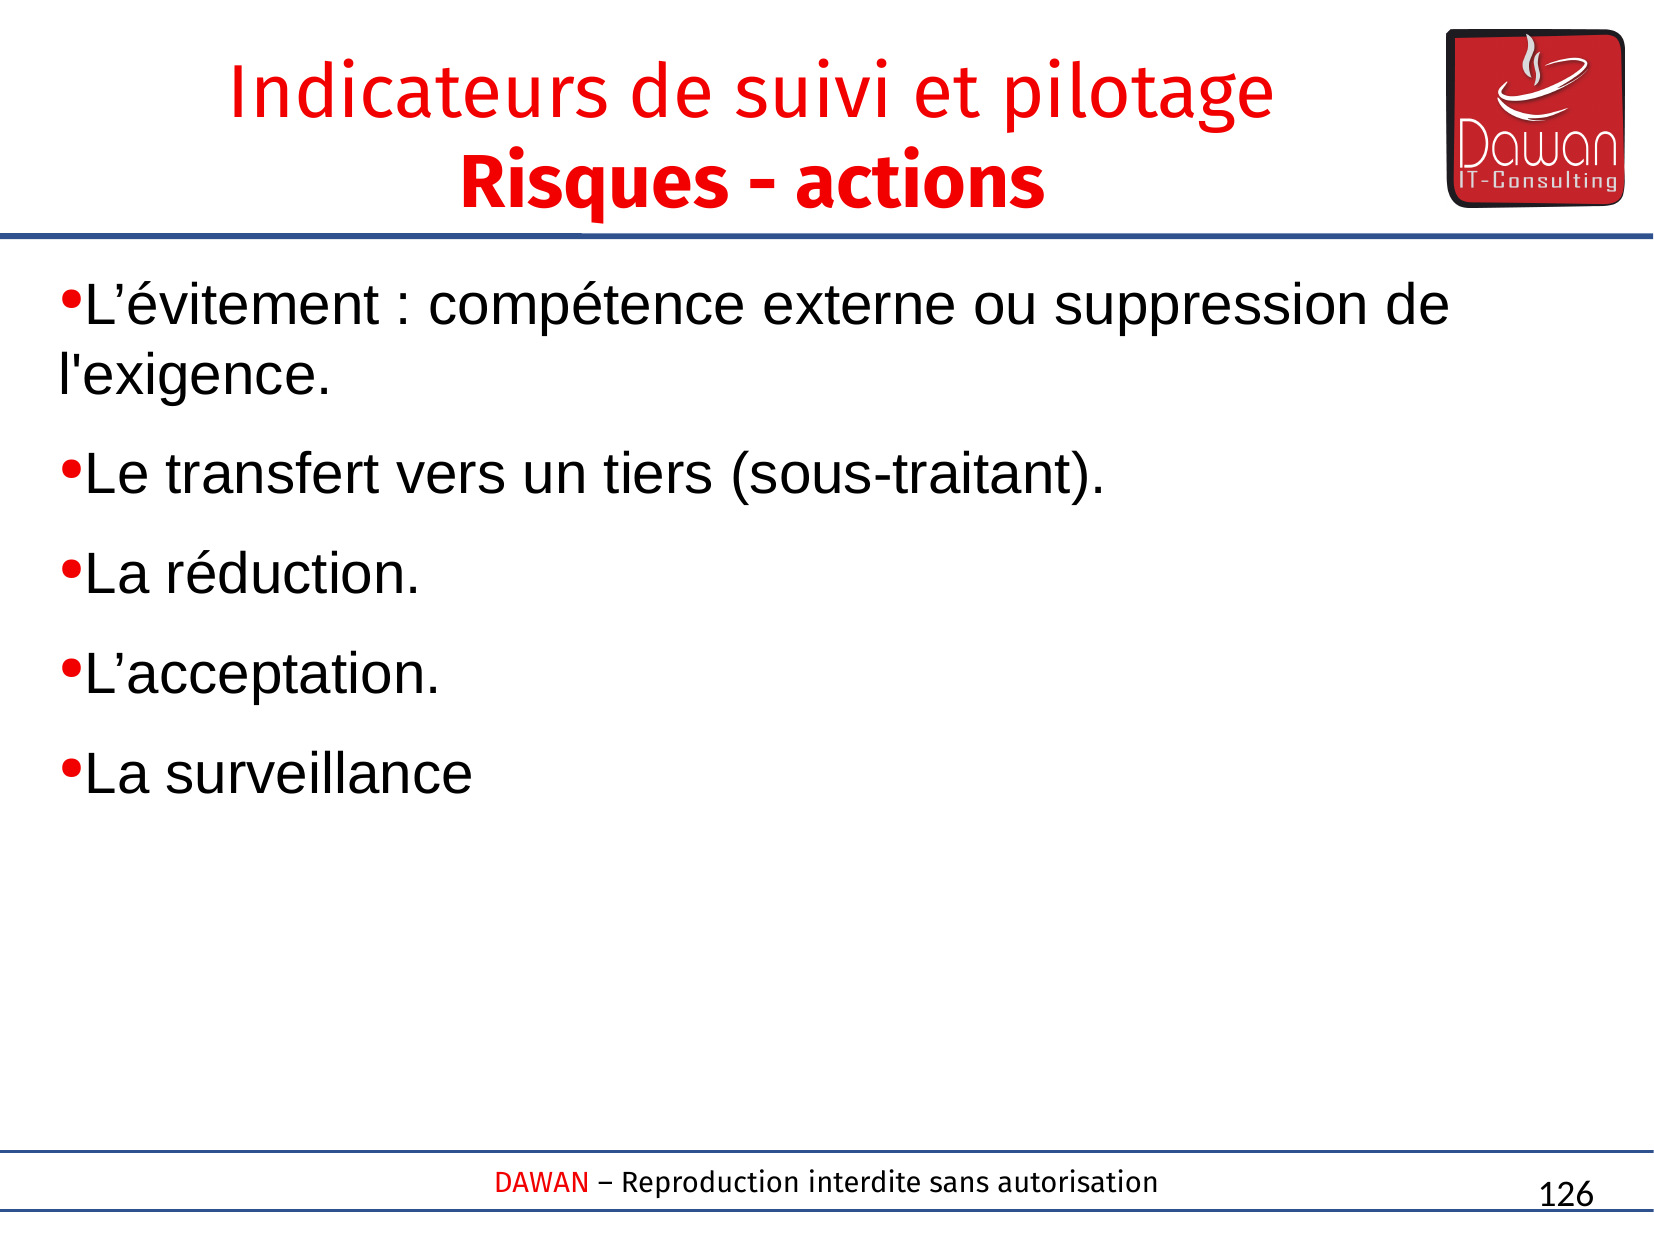

Indicateurs de suivi et pilotage
Risques - actions
L’évitement : compétence externe ou suppression de l'exigence.
Le transfert vers un tiers (sous-traitant).
La réduction.
L’acceptation.
La surveillance
126